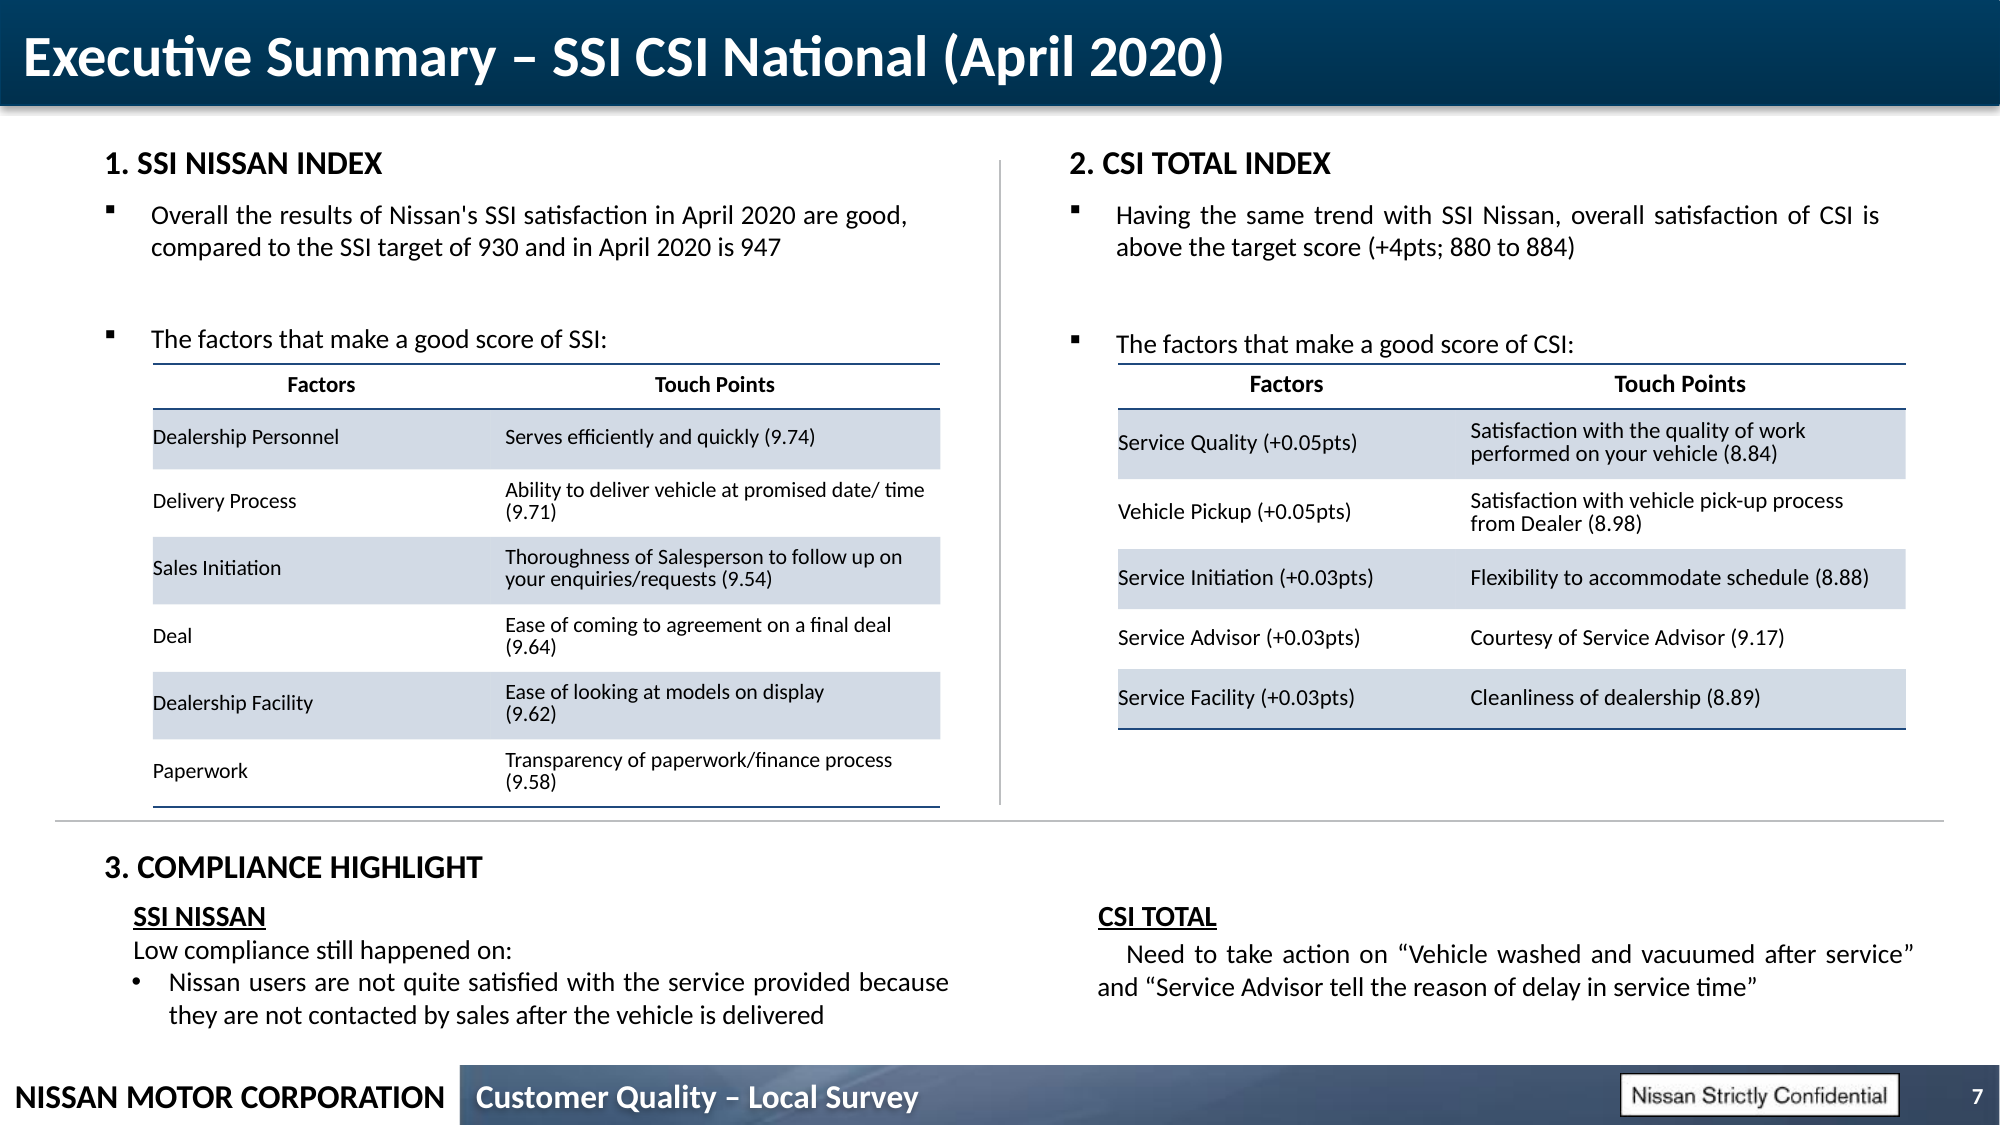

# Executive Summary – SSI CSI National (April 2020)
1. SSI NISSAN INDEX
2. CSI TOTAL INDEX
Overall the results of Nissan's SSI satisfaction in April 2020 are good,  compared to the SSI target of 930 and in April 2020 is 947

The factors that make a good score of SSI:
Having the same trend with SSI Nissan, overall satisfaction of CSI is above the target score (+4pts; 880 to 884)

The factors that make a good score of CSI:
| Factors | Touch Points |
| --- | --- |
| Dealership Personnel | Serves efficiently and quickly (9.74) |
| Delivery Process | Ability to deliver vehicle at promised date/ time (9.71) |
| Sales Initiation | Thoroughness of Salesperson to follow up on your enquiries/requests (9.54) |
| Deal | Ease of coming to agreement on a final deal (9.64) |
| Dealership Facility | Ease of looking at models on display (9.62) |
| Paperwork | Transparency of paperwork/finance process (9.58) |
| Factors | Touch Points |
| --- | --- |
| Service Quality (+0.05pts) | Satisfaction with the quality of work performed on your vehicle (8.84) |
| Vehicle Pickup (+0.05pts) | Satisfaction with vehicle pick-up process from Dealer (8.98) |
| Service Initiation (+0.03pts) | Flexibility to accommodate schedule (8.88) |
| Service Advisor (+0.03pts) | Courtesy of Service Advisor (9.17) |
| Service Facility (+0.03pts) | Cleanliness of dealership (8.89) |
3. COMPLIANCE HIGHLIGHT
SSI NISSAN
Low compliance still happened on:
Nissan users are not quite satisfied with the service provided because they are not contacted by sales after the vehicle is delivered
CSI TOTAL
Need to take action on “Vehicle washed and vacuumed after service” and “Service Advisor tell the reason of delay in service time”
7